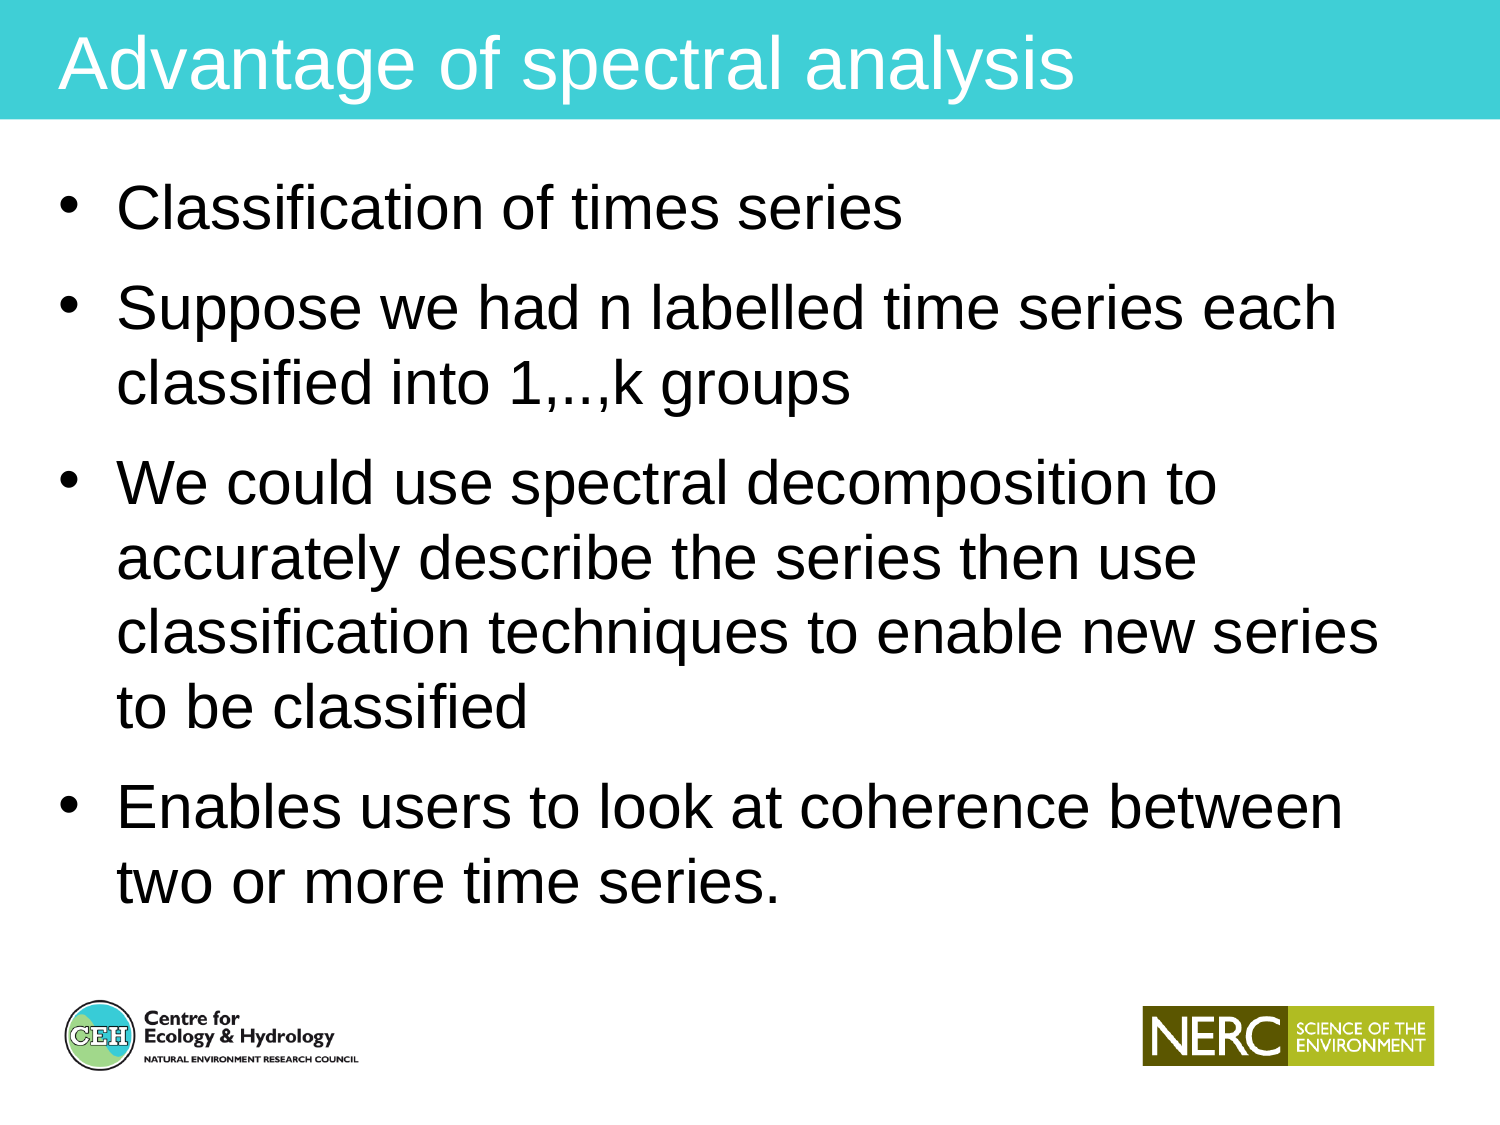

Advantage of spectral analysis
Classification of times series
Suppose we had n labelled time series each classified into 1,..,k groups
We could use spectral decomposition to accurately describe the series then use classification techniques to enable new series to be classified
Enables users to look at coherence between two or more time series.